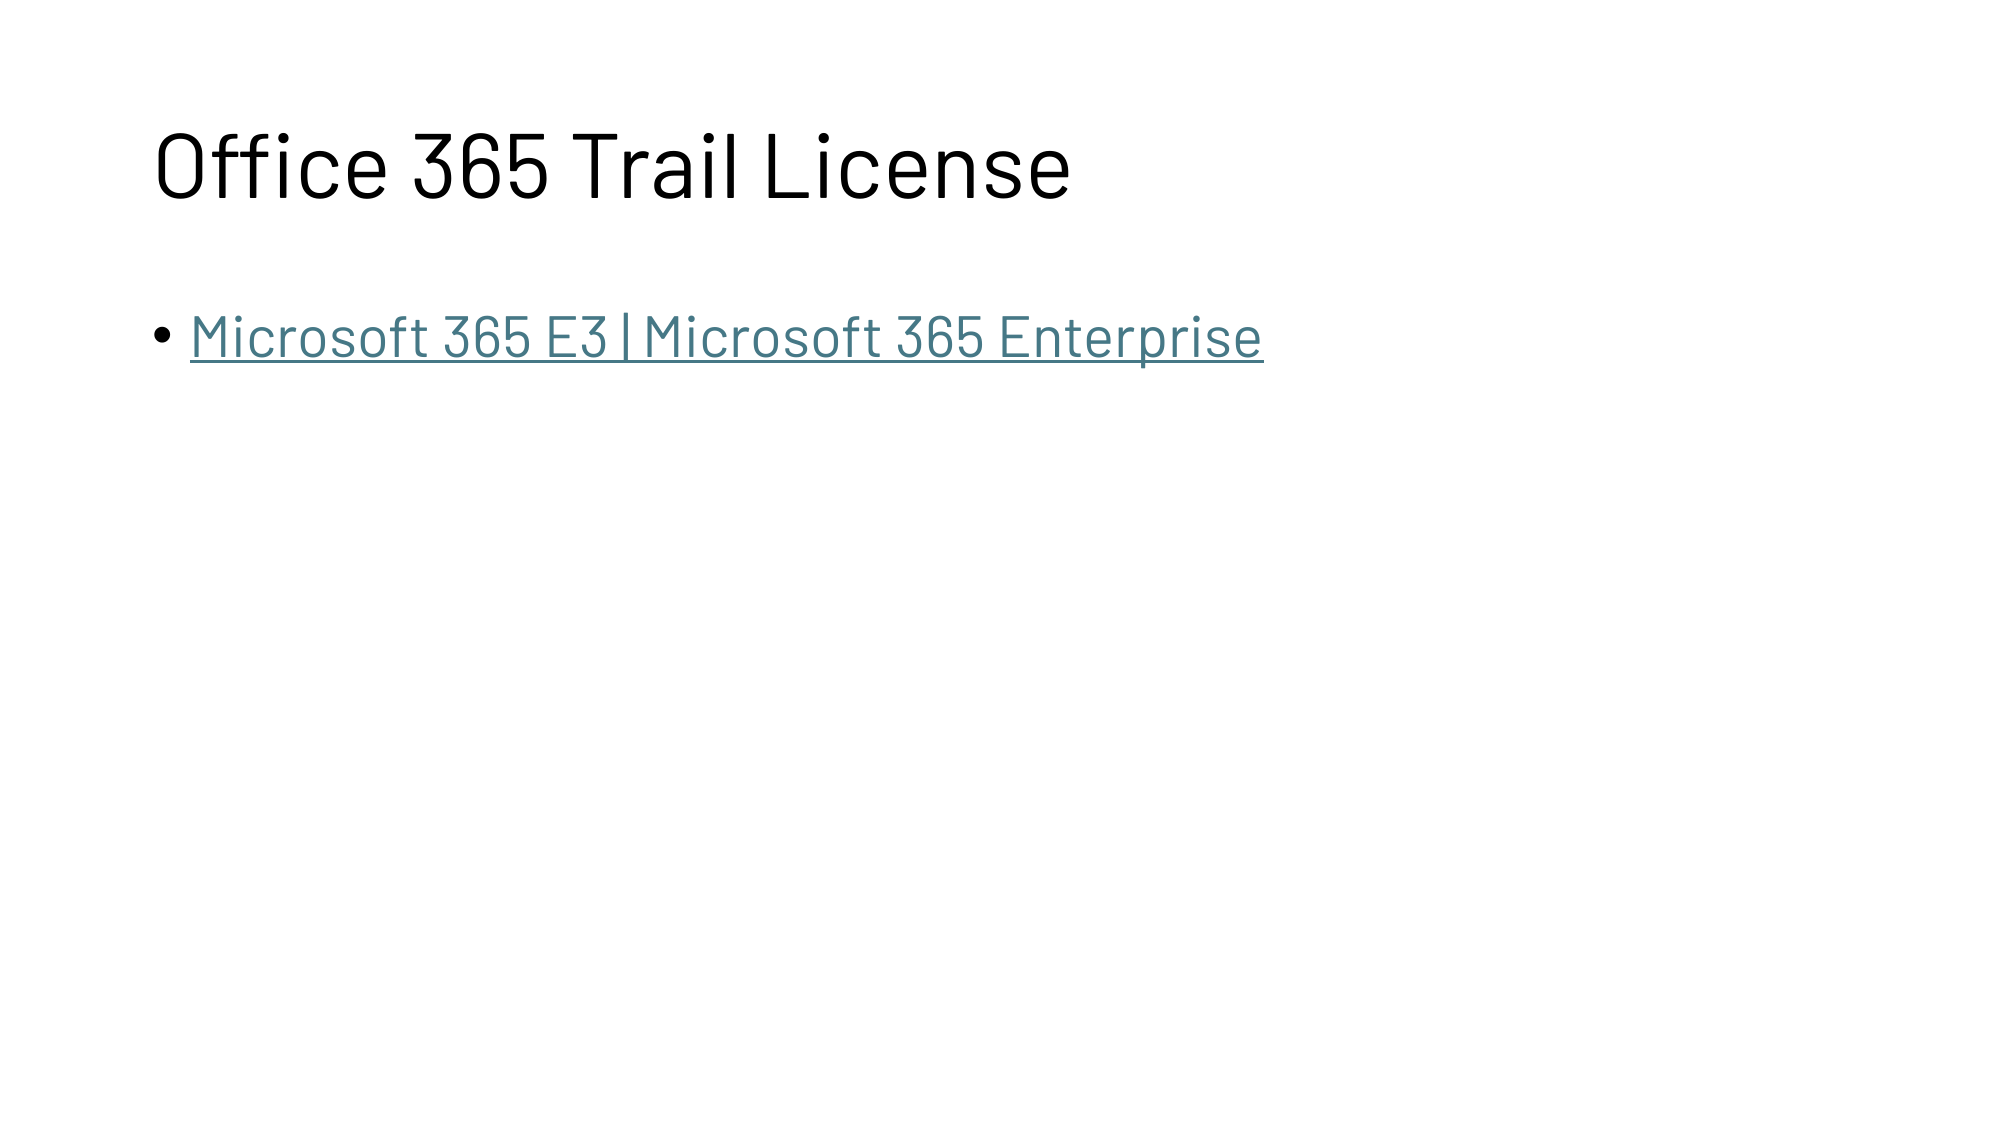

# Office 365 Trail License
Microsoft 365 E3 | Microsoft 365 Enterprise